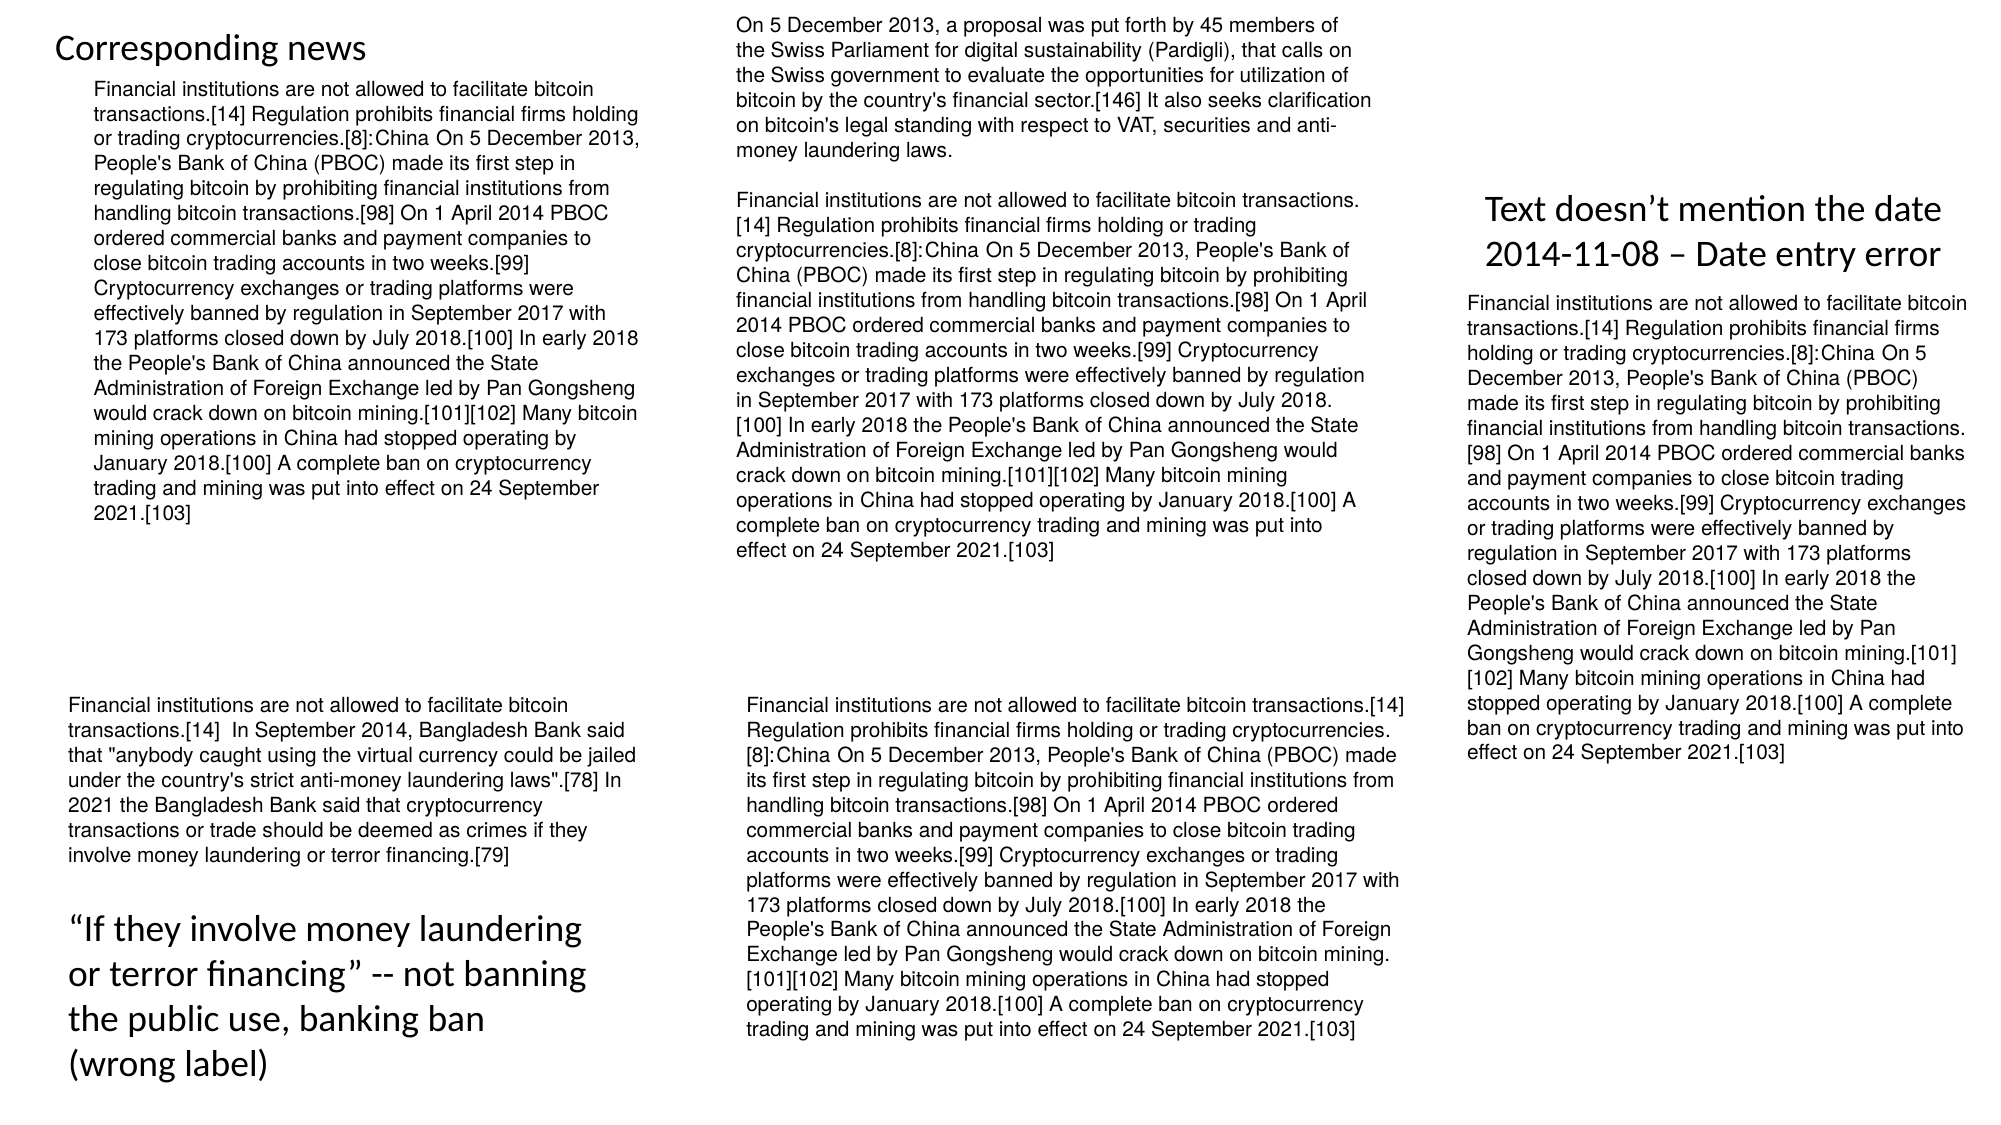

On 5 December 2013, a proposal was put forth by 45 members of the Swiss Parliament for digital sustainability (Pardigli), that calls on the Swiss government to evaluate the opportunities for utilization of bitcoin by the country's financial sector.[146] It also seeks clarification on bitcoin's legal standing with respect to VAT, securities and anti-money laundering laws.

Financial institutions are not allowed to facilitate bitcoin transactions.[14] Regulation prohibits financial firms holding or trading cryptocurrencies.[8]: China  On 5 December 2013, People's Bank of China (PBOC) made its first step in regulating bitcoin by prohibiting financial institutions from handling bitcoin transactions.[98] On 1 April 2014 PBOC ordered commercial banks and payment companies to close bitcoin trading accounts in two weeks.[99] Cryptocurrency exchanges or trading platforms were effectively banned by regulation in September 2017 with 173 platforms closed down by July 2018.[100] In early 2018 the People's Bank of China announced the State Administration of Foreign Exchange led by Pan Gongsheng would crack down on bitcoin mining.[101][102] Many bitcoin mining operations in China had stopped operating by January 2018.[100] A complete ban on cryptocurrency trading and mining was put into effect on 24 September 2021.[103]

Corresponding news
Financial institutions are not allowed to facilitate bitcoin transactions.[14] Regulation prohibits financial firms holding or trading cryptocurrencies.[8]: China  On 5 December 2013, People's Bank of China (PBOC) made its first step in regulating bitcoin by prohibiting financial institutions from handling bitcoin transactions.[98] On 1 April 2014 PBOC ordered commercial banks and payment companies to close bitcoin trading accounts in two weeks.[99] Cryptocurrency exchanges or trading platforms were effectively banned by regulation in September 2017 with 173 platforms closed down by July 2018.[100] In early 2018 the People's Bank of China announced the State Administration of Foreign Exchange led by Pan Gongsheng would crack down on bitcoin mining.[101][102] Many bitcoin mining operations in China had stopped operating by January 2018.[100] A complete ban on cryptocurrency trading and mining was put into effect on 24 September 2021.[103]

Text doesn’t mention the date
2014-11-08 – Date entry error
Financial institutions are not allowed to facilitate bitcoin transactions.[14] Regulation prohibits financial firms holding or trading cryptocurrencies.[8]: China  On 5 December 2013, People's Bank of China (PBOC) made its first step in regulating bitcoin by prohibiting financial institutions from handling bitcoin transactions.[98] On 1 April 2014 PBOC ordered commercial banks and payment companies to close bitcoin trading accounts in two weeks.[99] Cryptocurrency exchanges or trading platforms were effectively banned by regulation in September 2017 with 173 platforms closed down by July 2018.[100] In early 2018 the People's Bank of China announced the State Administration of Foreign Exchange led by Pan Gongsheng would crack down on bitcoin mining.[101][102] Many bitcoin mining operations in China had stopped operating by January 2018.[100] A complete ban on cryptocurrency trading and mining was put into effect on 24 September 2021.[103]
Financial institutions are not allowed to facilitate bitcoin transactions.[14]  In September 2014, Bangladesh Bank said that "anybody caught using the virtual currency could be jailed under the country's strict anti-money laundering laws".[78] In 2021 the Bangladesh Bank said that cryptocurrency transactions or trade should be deemed as crimes if they involve money laundering or terror financing.[79]

Financial institutions are not allowed to facilitate bitcoin transactions.[14] Regulation prohibits financial firms holding or trading cryptocurrencies.[8]: China  On 5 December 2013, People's Bank of China (PBOC) made its first step in regulating bitcoin by prohibiting financial institutions from handling bitcoin transactions.[98] On 1 April 2014 PBOC ordered commercial banks and payment companies to close bitcoin trading accounts in two weeks.[99] Cryptocurrency exchanges or trading platforms were effectively banned by regulation in September 2017 with 173 platforms closed down by July 2018.[100] In early 2018 the People's Bank of China announced the State Administration of Foreign Exchange led by Pan Gongsheng would crack down on bitcoin mining.[101][102] Many bitcoin mining operations in China had stopped operating by January 2018.[100] A complete ban on cryptocurrency trading and mining was put into effect on 24 September 2021.[103]
“If they involve money laundering or terror financing” -- not banning the public use, banking ban (wrong label)